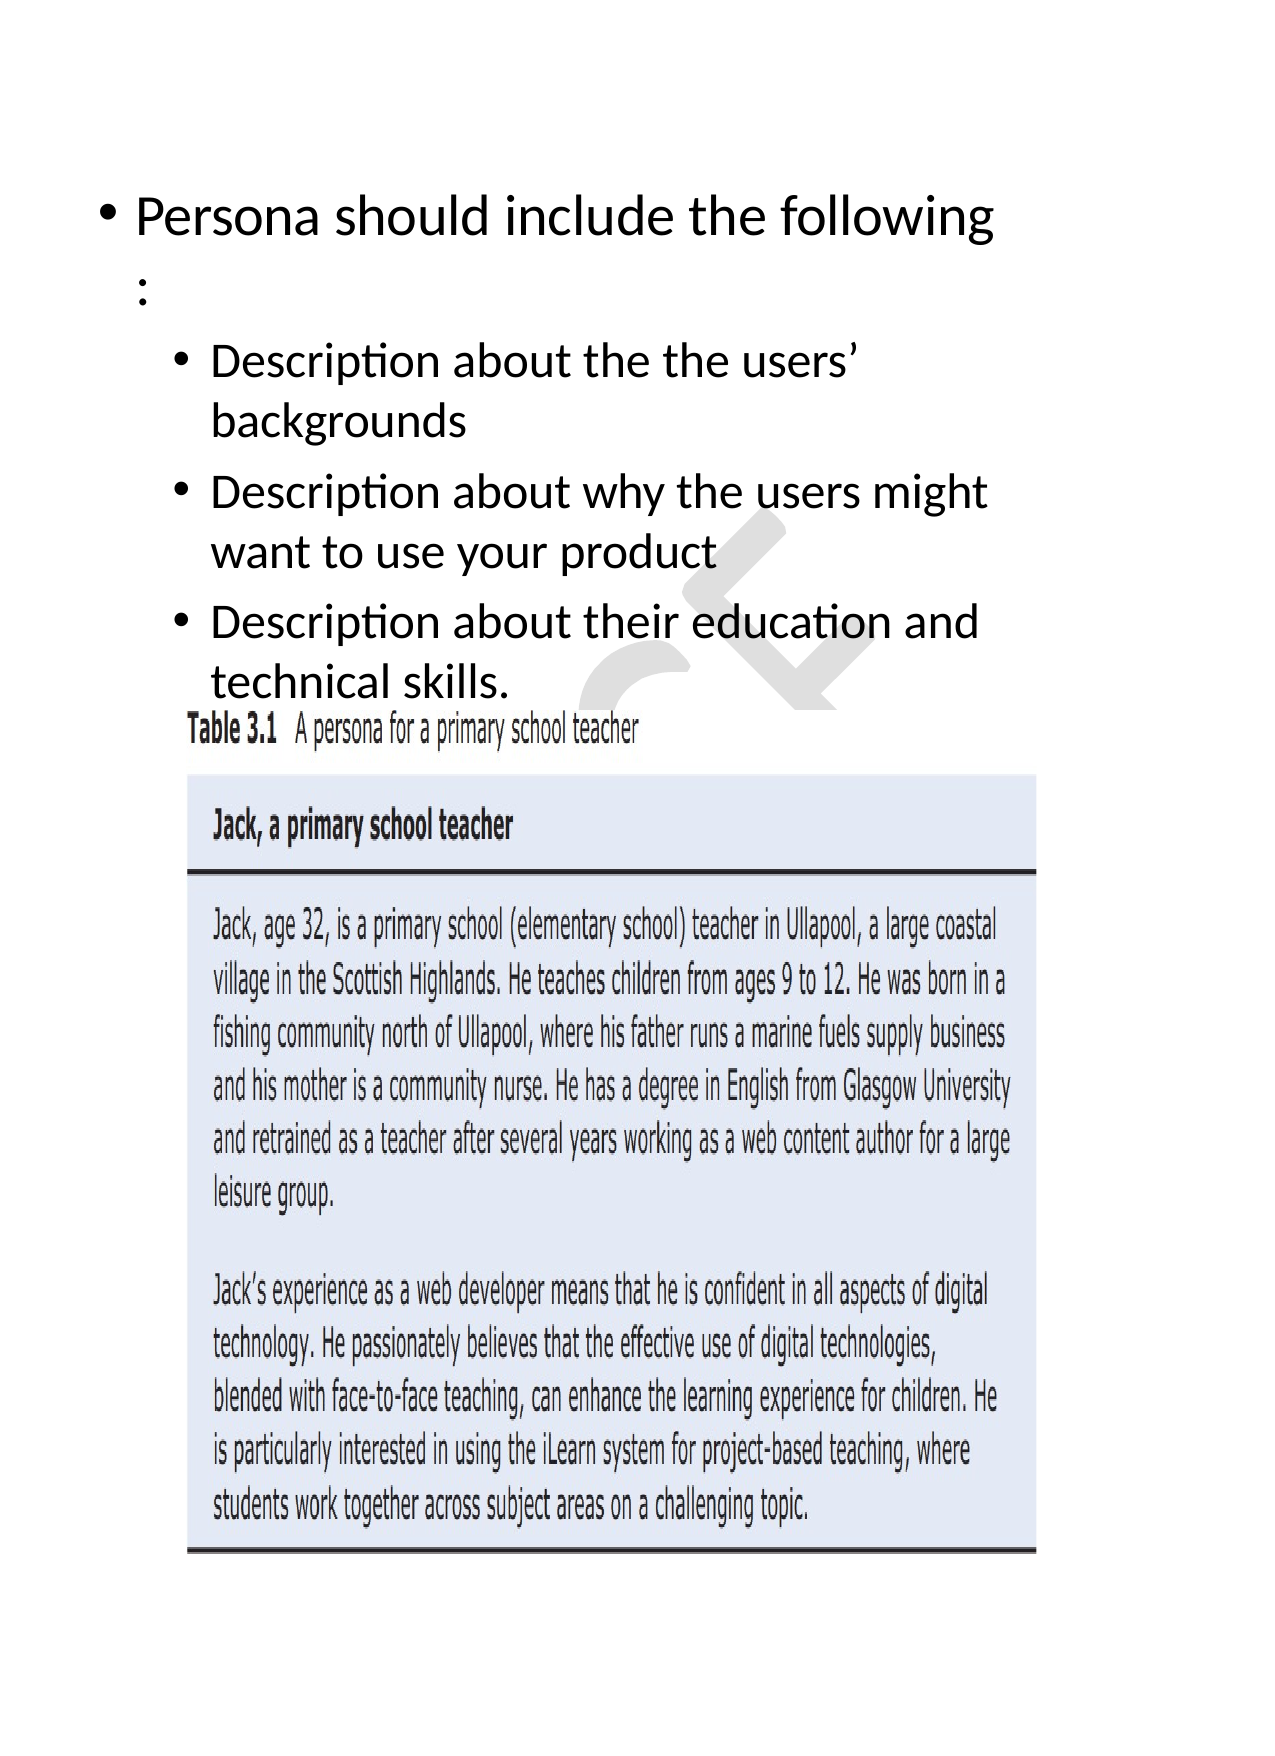

Persona should include the following :
Description about the the users’ backgrounds
Description about why the users might want to use your product
Description about their education and technical skills.